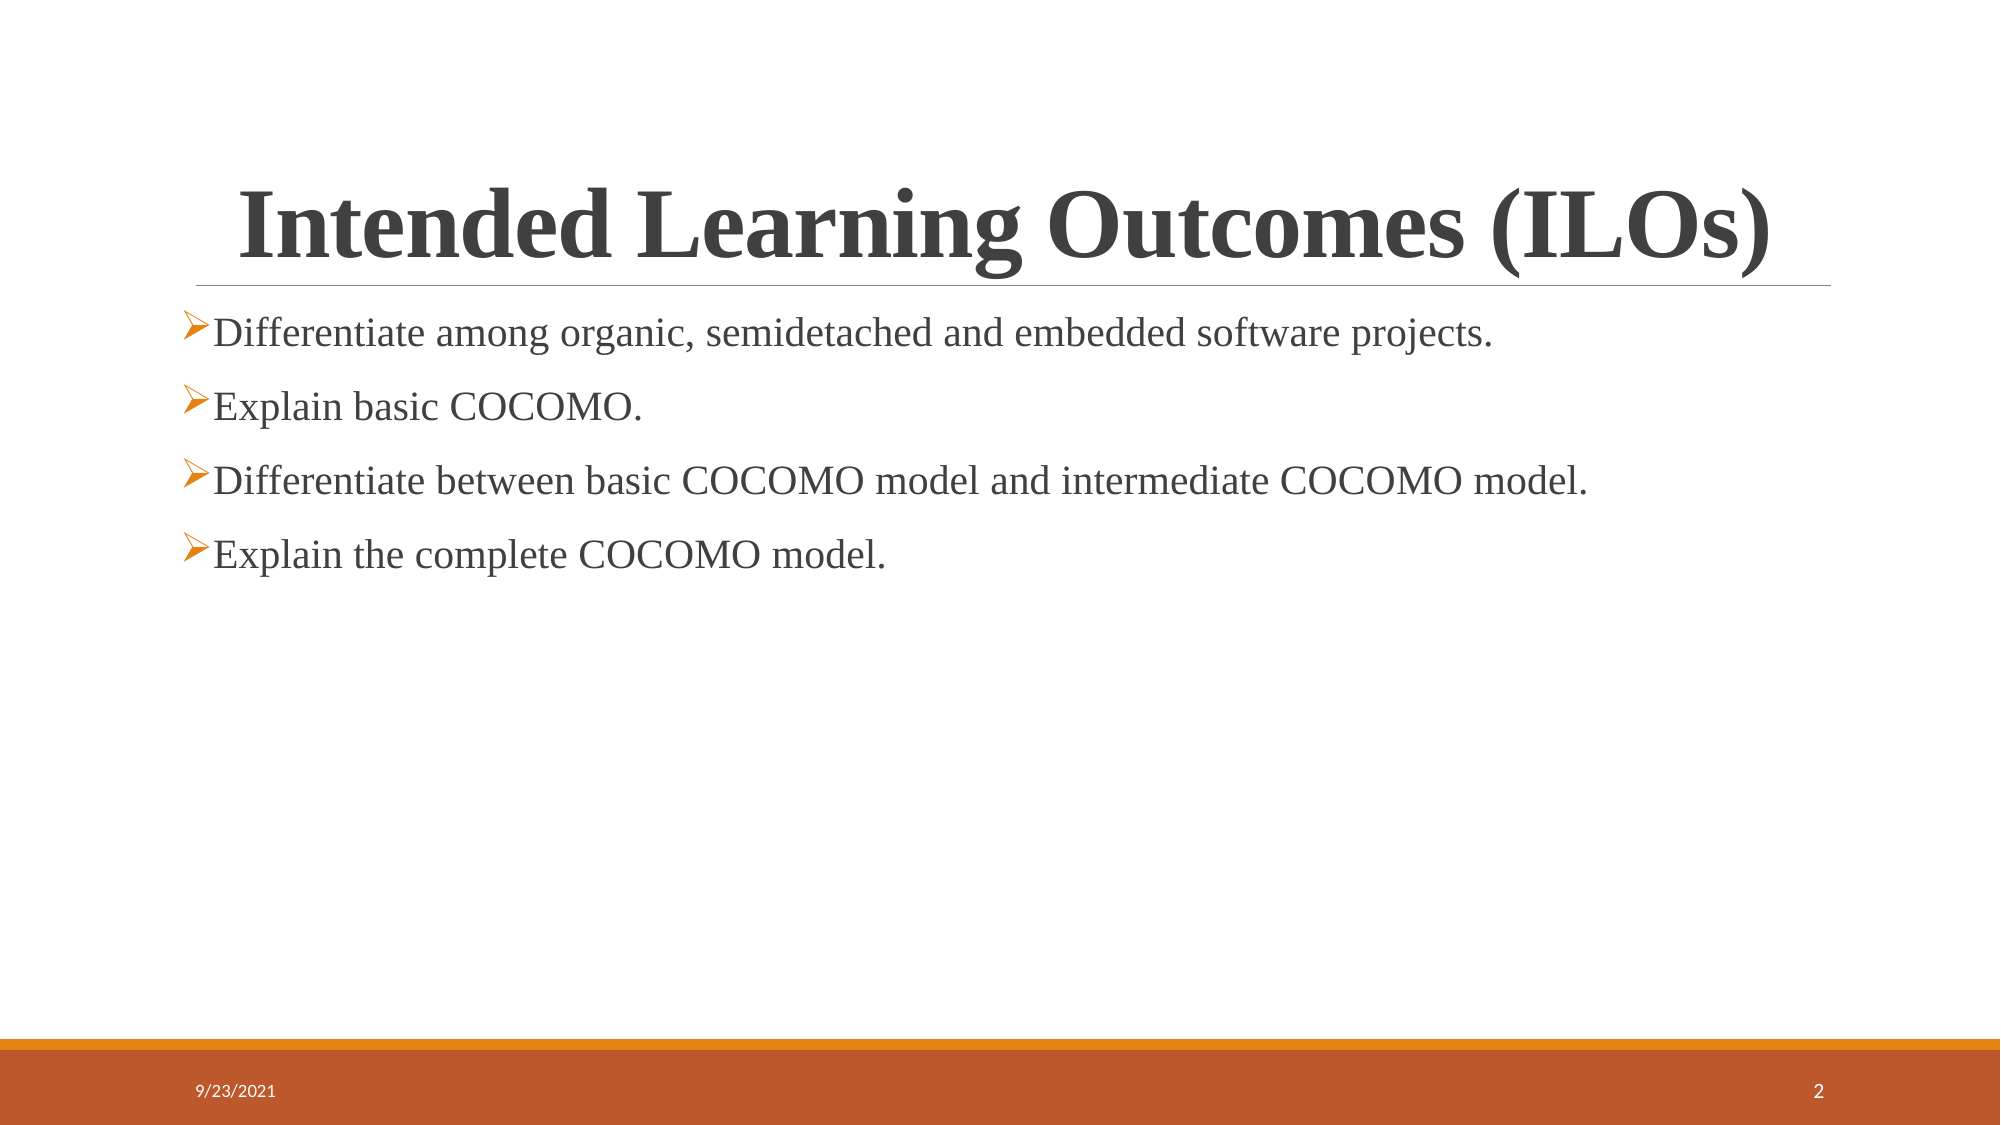

# Intended Learning Outcomes (ILOs)
Differentiate among organic, semidetached and embedded software projects.
Explain basic COCOMO.
Differentiate between basic COCOMO model and intermediate COCOMO model.
Explain the complete COCOMO model.
9/23/2021
2